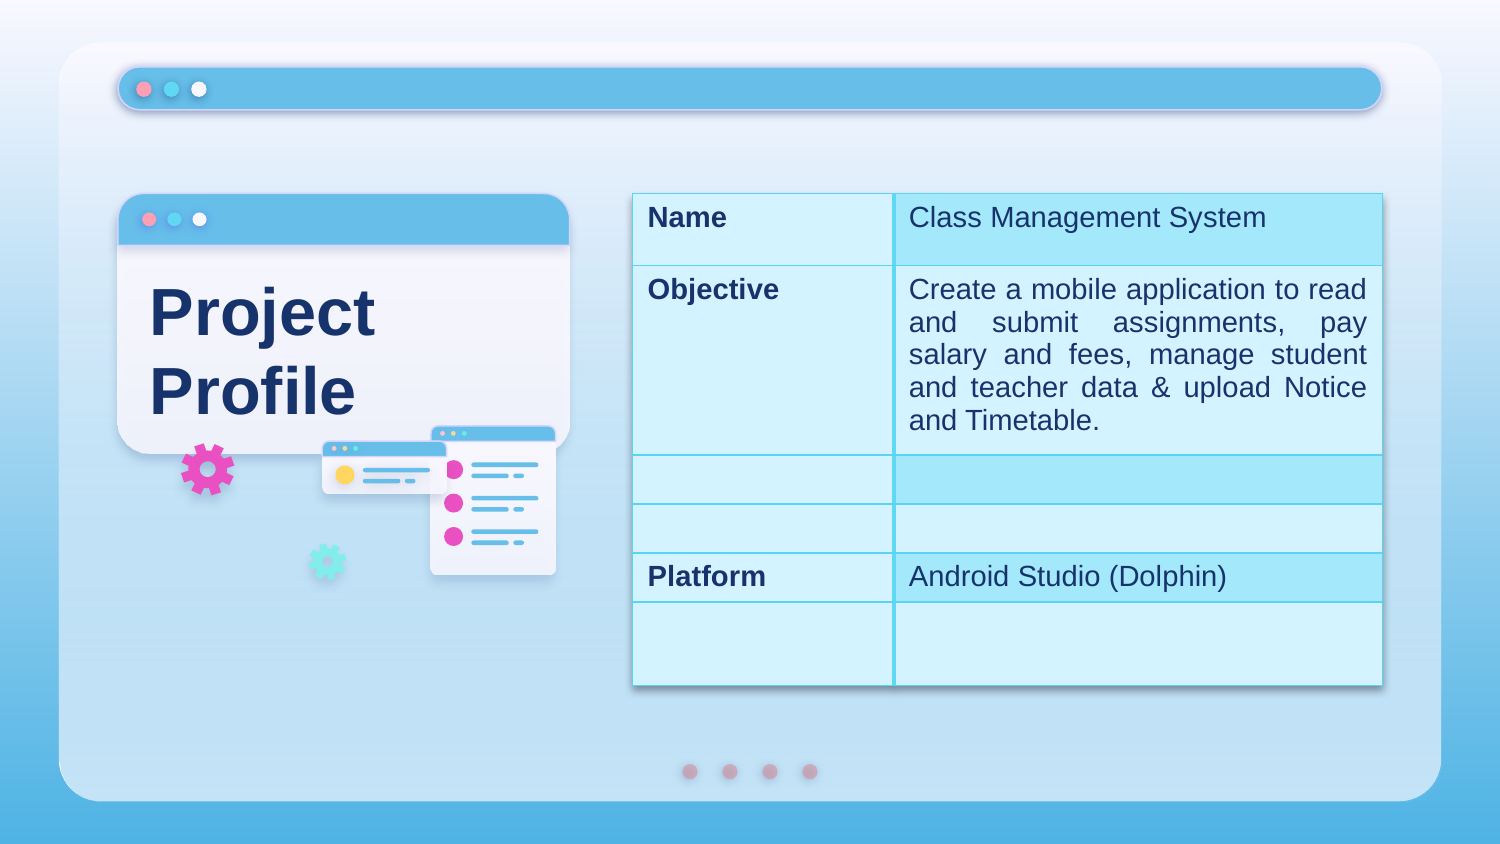

| Name | Class Management System |
| --- | --- |
| Objective | Create a mobile application to read and submit assignments, pay salary and fees, manage student and teacher data & upload Notice and Timetable. |
|  |  |
|  |  |
| Platform | Android Studio (Dolphin) |
|  |  |
Project
Profile